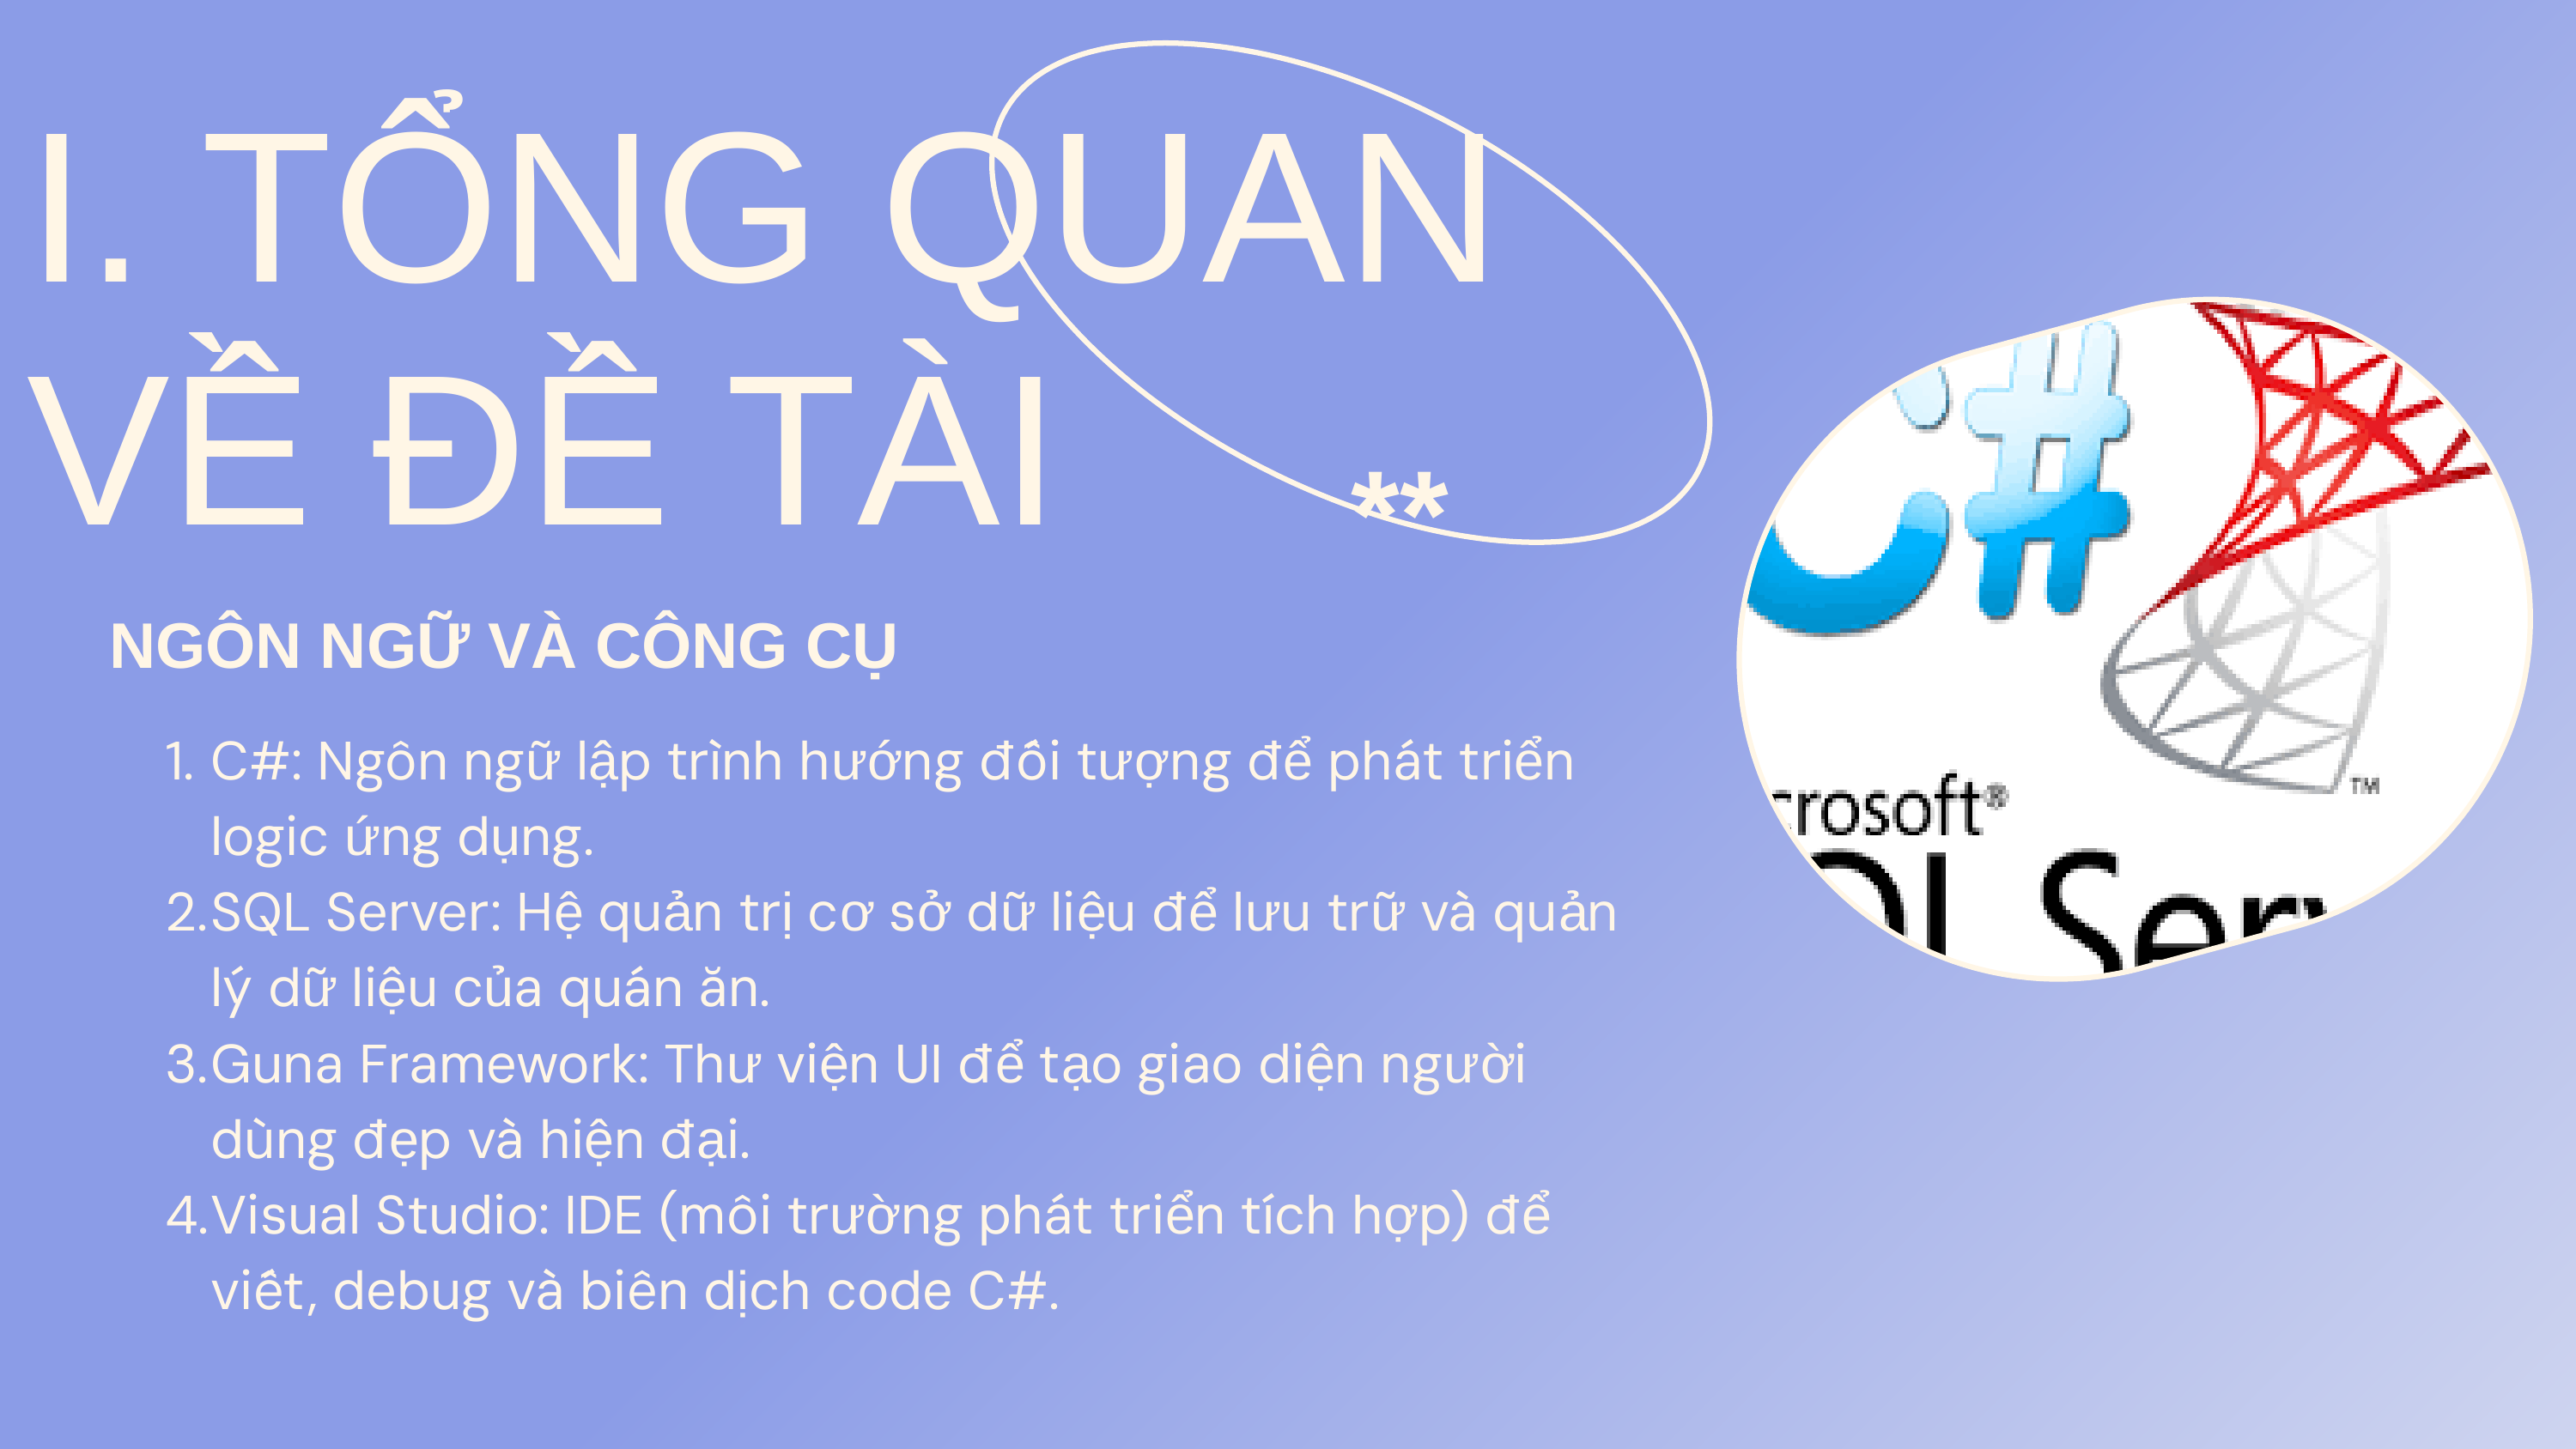

I. TỔNG QUAN VỀ ĐỀ TÀI

**
NGÔN NGỮ VÀ CÔNG CỤ
C#: Ngôn ngữ lập trình hướng đối tượng để phát triển logic ứng dụng.
SQL Server: Hệ quản trị cơ sở dữ liệu để lưu trữ và quản lý dữ liệu của quán ăn.
Guna Framework: Thư viện UI để tạo giao diện người dùng đẹp và hiện đại.
Visual Studio: IDE (môi trường phát triển tích hợp) để viết, debug và biên dịch code C#.